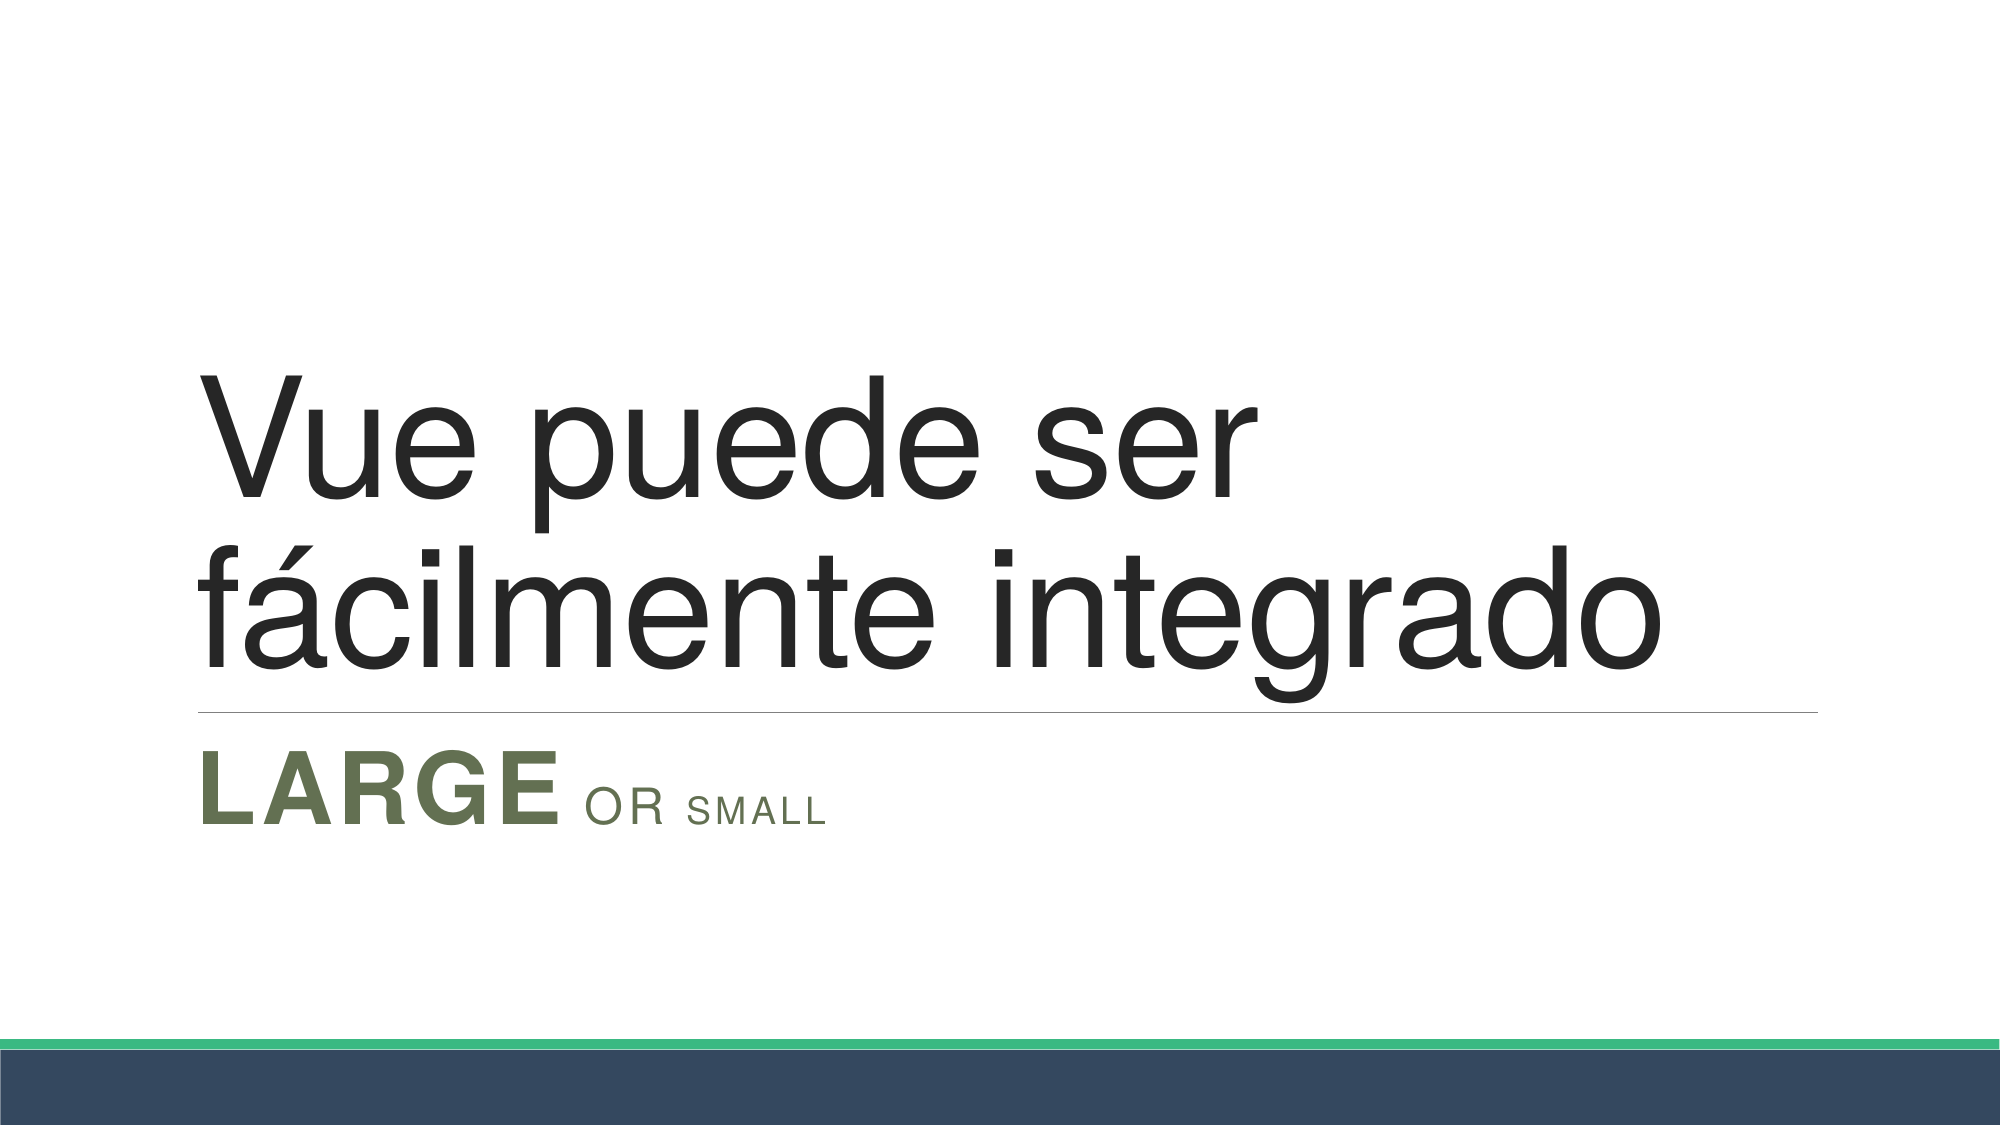

# Vue puede ser fácilmente integrado
LARGE or small